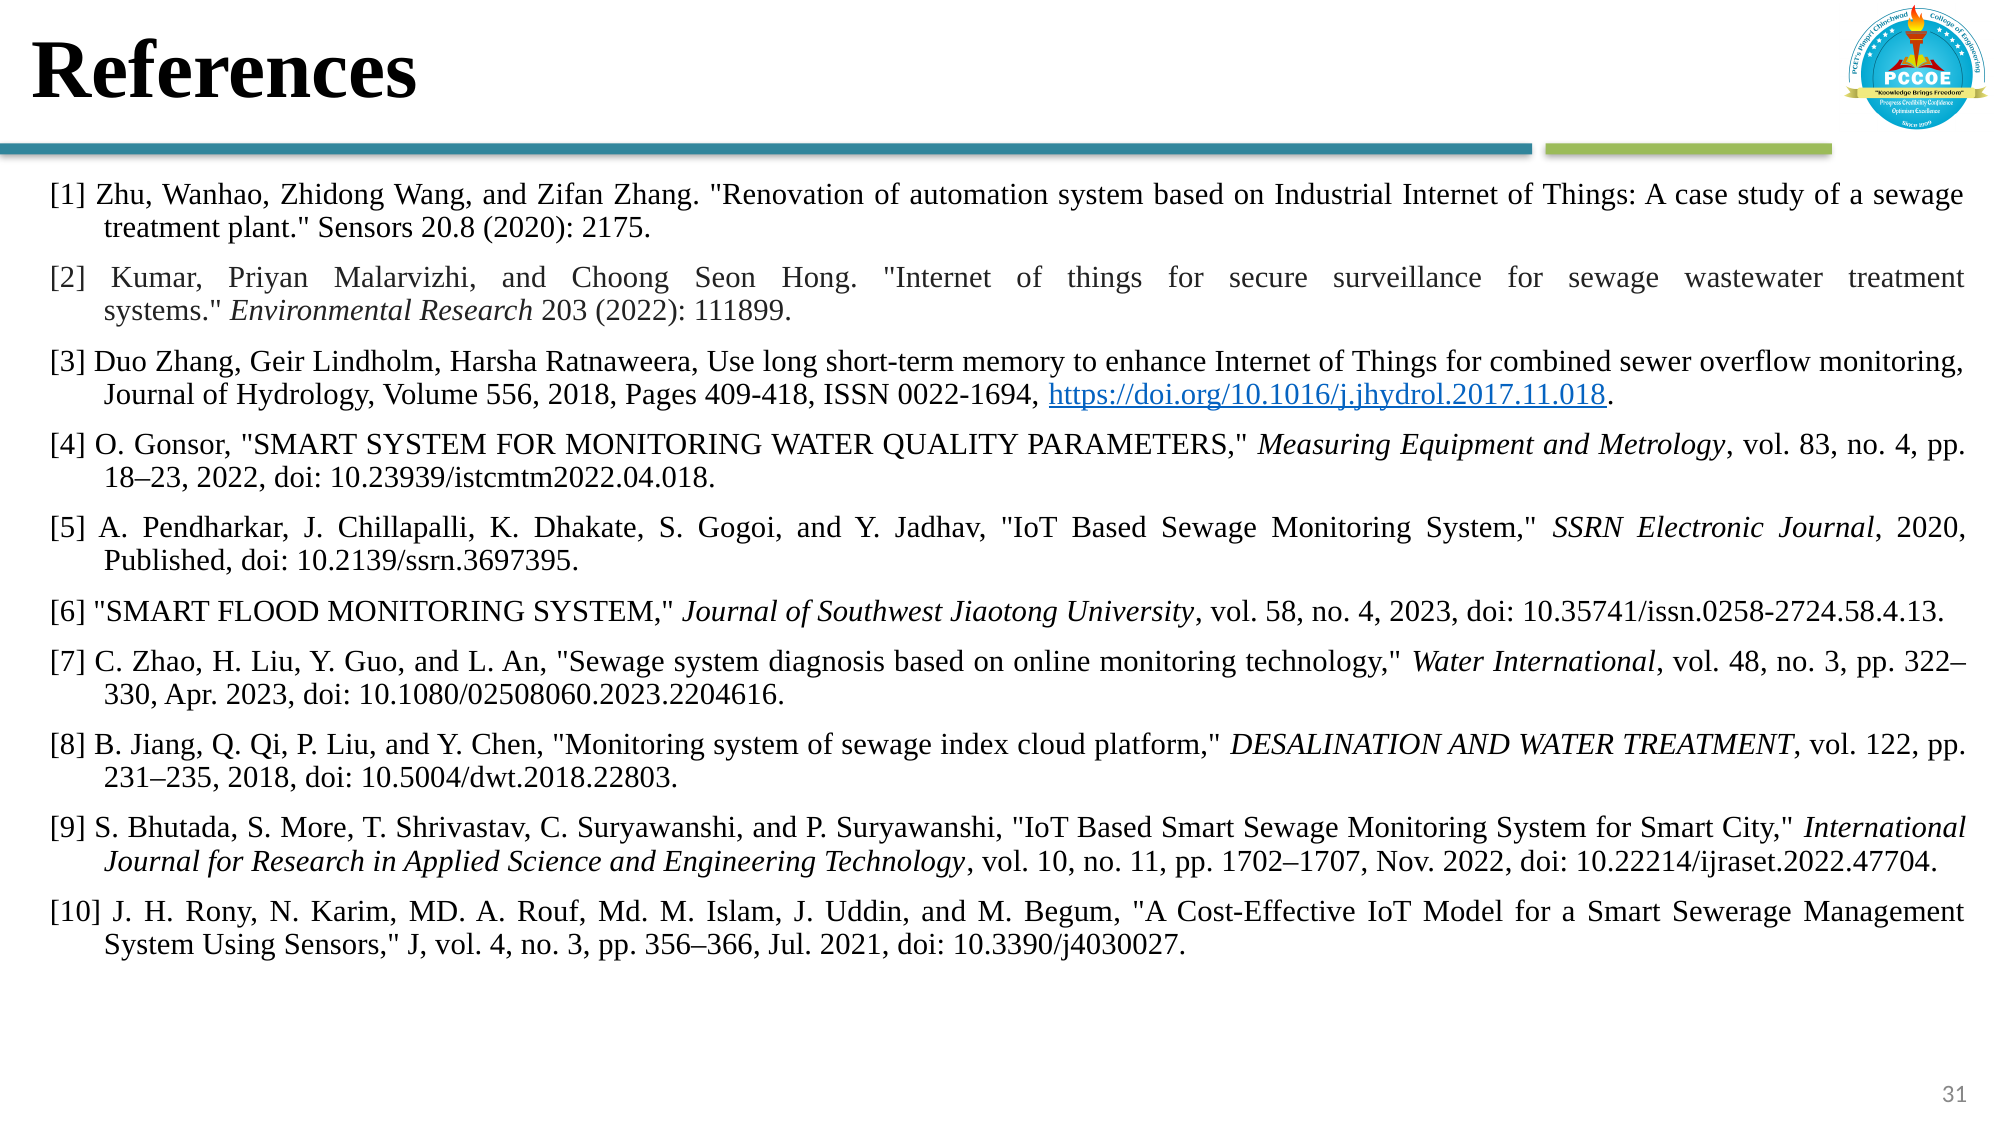

# References
[1] Zhu, Wanhao, Zhidong Wang, and Zifan Zhang. "Renovation of automation system based on Industrial Internet of Things: A case study of a sewage treatment plant." Sensors 20.8 (2020): 2175.
[2] Kumar, Priyan Malarvizhi, and Choong Seon Hong. "Internet of things for secure surveillance for sewage wastewater treatment systems." Environmental Research 203 (2022): 111899.
[3] Duo Zhang, Geir Lindholm, Harsha Ratnaweera, Use long short-term memory to enhance Internet of Things for combined sewer overflow monitoring, Journal of Hydrology, Volume 556, 2018, Pages 409-418, ISSN 0022-1694, https://doi.org/10.1016/j.jhydrol.2017.11.018.
[4] O. Gonsor, "SMART SYSTEM FOR MONITORING WATER QUALITY PARAMETERS," Measuring Equipment and Metrology, vol. 83, no. 4, pp. 18–23, 2022, doi: 10.23939/istcmtm2022.04.018.
[5] A. Pendharkar, J. Chillapalli, K. Dhakate, S. Gogoi, and Y. Jadhav, "IoT Based Sewage Monitoring System," SSRN Electronic Journal, 2020, Published, doi: 10.2139/ssrn.3697395.
[6] "SMART FLOOD MONITORING SYSTEM," Journal of Southwest Jiaotong University, vol. 58, no. 4, 2023, doi: 10.35741/issn.0258-2724.58.4.13.
[7] C. Zhao, H. Liu, Y. Guo, and L. An, "Sewage system diagnosis based on online monitoring technology," Water International, vol. 48, no. 3, pp. 322–330, Apr. 2023, doi: 10.1080/02508060.2023.2204616.
[8] B. Jiang, Q. Qi, P. Liu, and Y. Chen, "Monitoring system of sewage index cloud platform," DESALINATION AND WATER TREATMENT, vol. 122, pp. 231–235, 2018, doi: 10.5004/dwt.2018.22803.
[9] S. Bhutada, S. More, T. Shrivastav, C. Suryawanshi, and P. Suryawanshi, "IoT Based Smart Sewage Monitoring System for Smart City," International Journal for Research in Applied Science and Engineering Technology, vol. 10, no. 11, pp. 1702–1707, Nov. 2022, doi: 10.22214/ijraset.2022.47704.
[10] J. H. Rony, N. Karim, MD. A. Rouf, Md. M. Islam, J. Uddin, and M. Begum, "A Cost-Effective IoT Model for a Smart Sewerage Management System Using Sensors," J, vol. 4, no. 3, pp. 356–366, Jul. 2021, doi: 10.3390/j4030027.
31